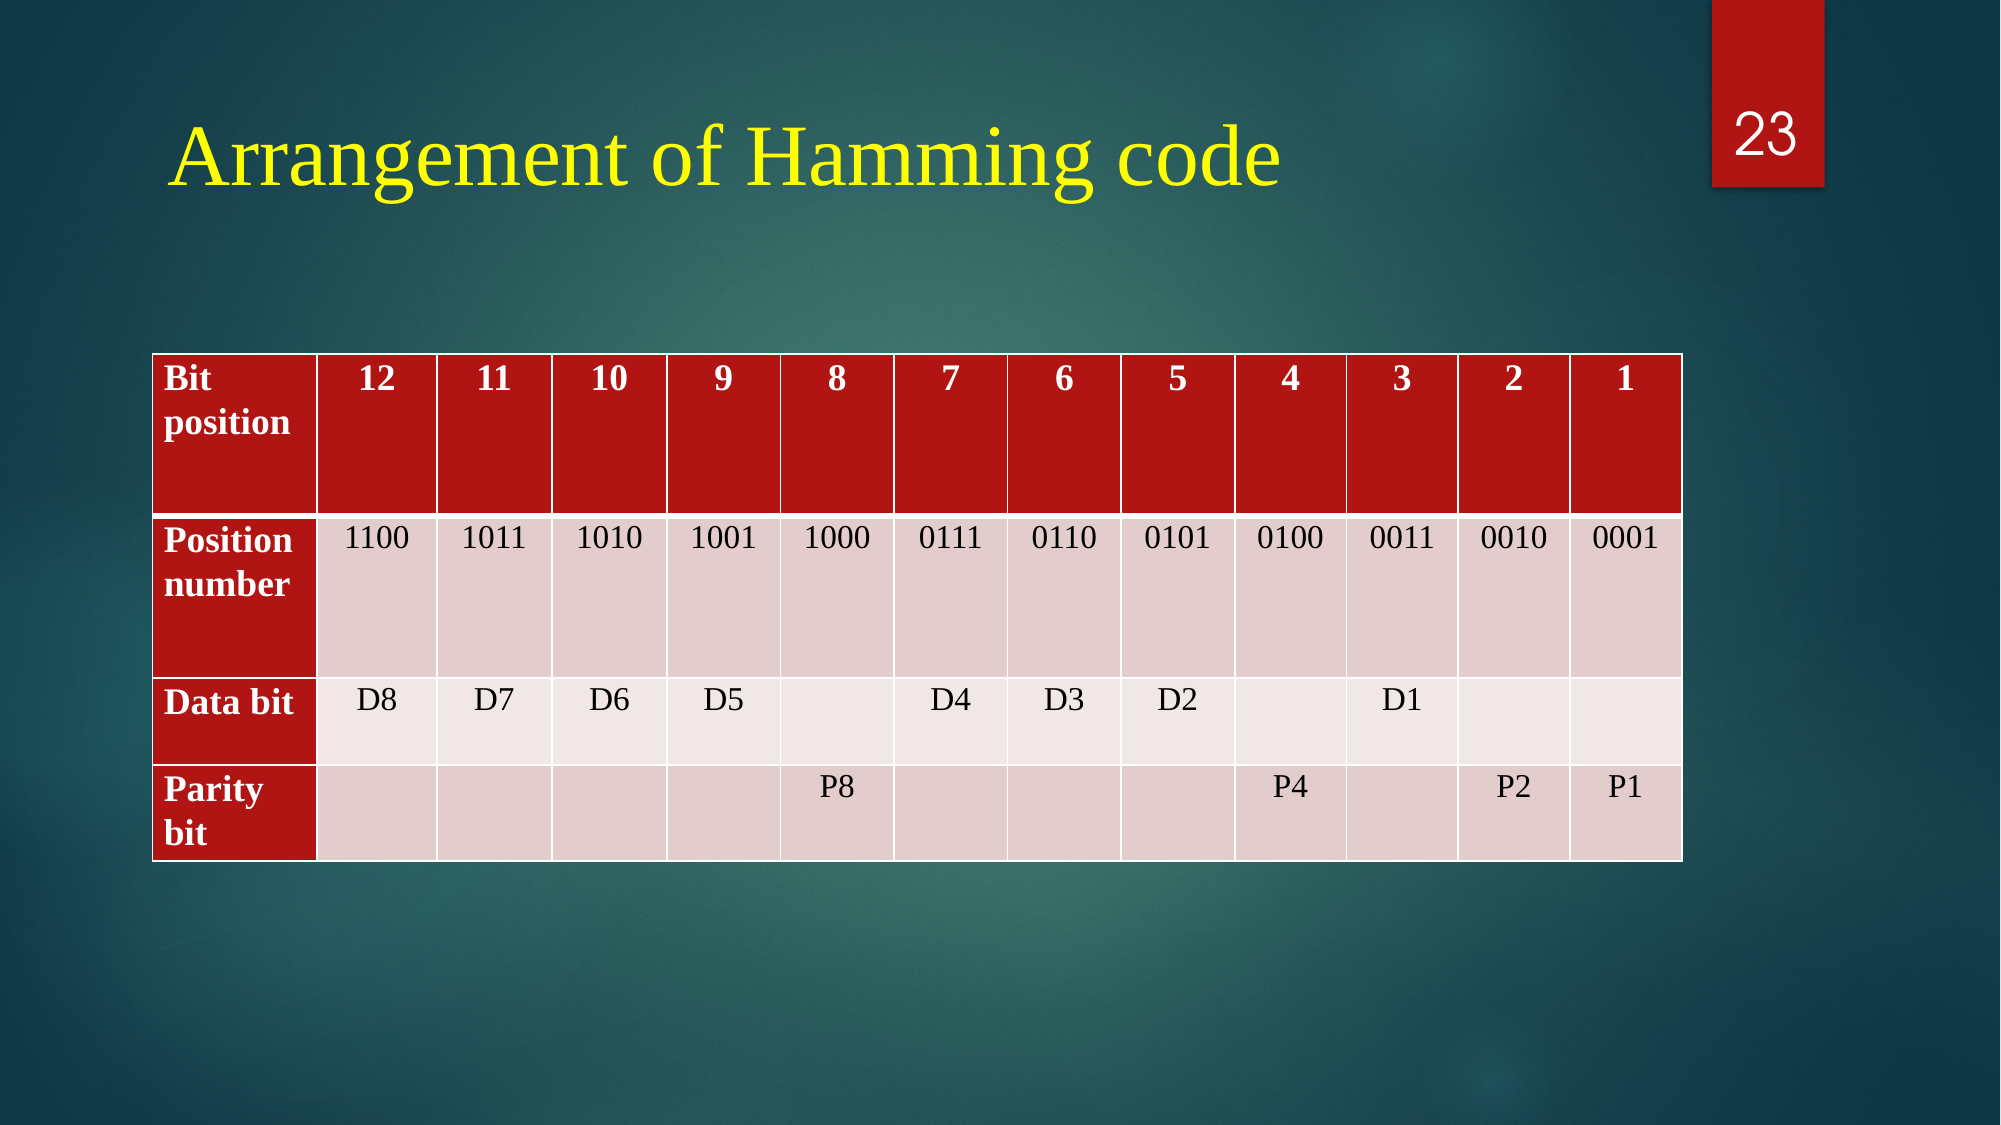

23
Arrangement of Hamming code
| Bit position | 12 | 11 | 10 | 9 | 8 | 7 | 6 | 5 | 4 | 3 | 2 | 1 |
| --- | --- | --- | --- | --- | --- | --- | --- | --- | --- | --- | --- | --- |
| Position number | 1100 | 1011 | 1010 | 1001 | 1000 | 0111 | 0110 | 0101 | 0100 | 0011 | 0010 | 0001 |
| Data bit | D8 | D7 | D6 | D5 |  | D4 | D3 | D2 |  | D1 |  |  |
| Parity bit |  |  |  |  | P8 |  |  |  | P4 |  | P2 | P1 |